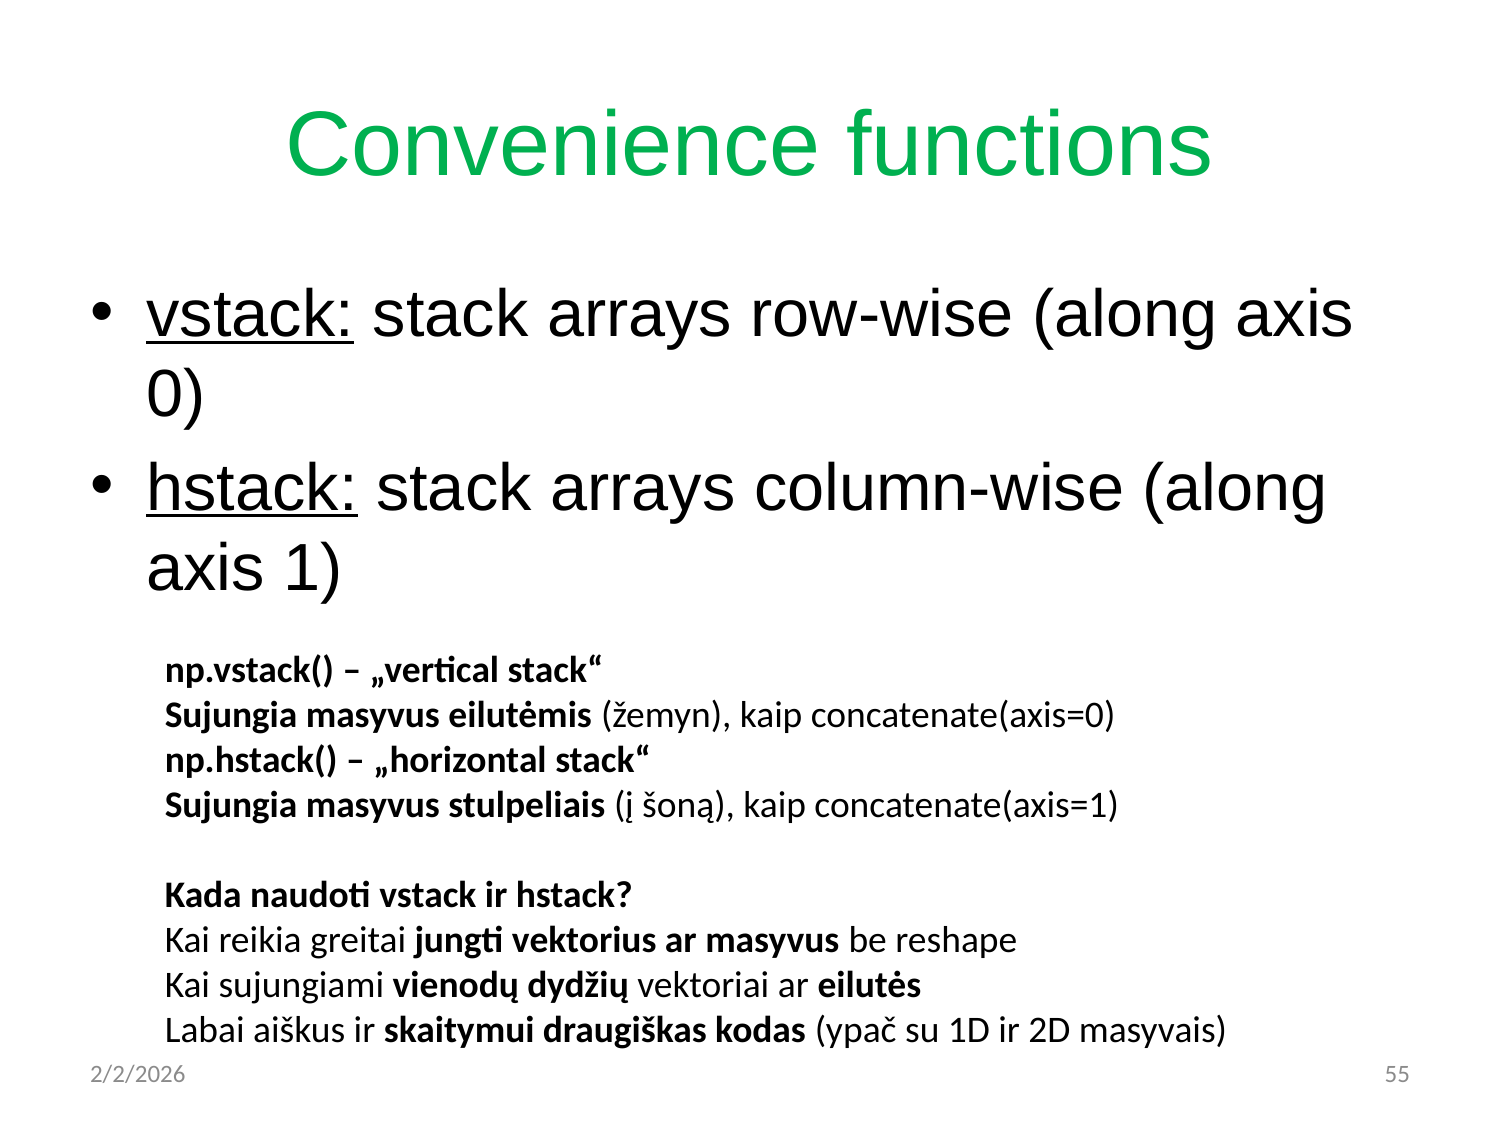

# Convenience functions
vstack: stack arrays row-wise (along axis 0)
hstack: stack arrays column-wise (along axis 1)

np.vstack() – „vertical stack“
Sujungia masyvus eilutėmis (žemyn), kaip concatenate(axis=0)
np.hstack() – „horizontal stack“
Sujungia masyvus stulpeliais (į šoną), kaip concatenate(axis=1)

Kada naudoti vstack ir hstack?
Kai reikia greitai jungti vektorius ar masyvus be reshape
Kai sujungiami vienodų dydžių vektoriai ar eilutės
Labai aiškus ir skaitymui draugiškas kodas (ypač su 1D ir 2D masyvais)

2/2/2026
55